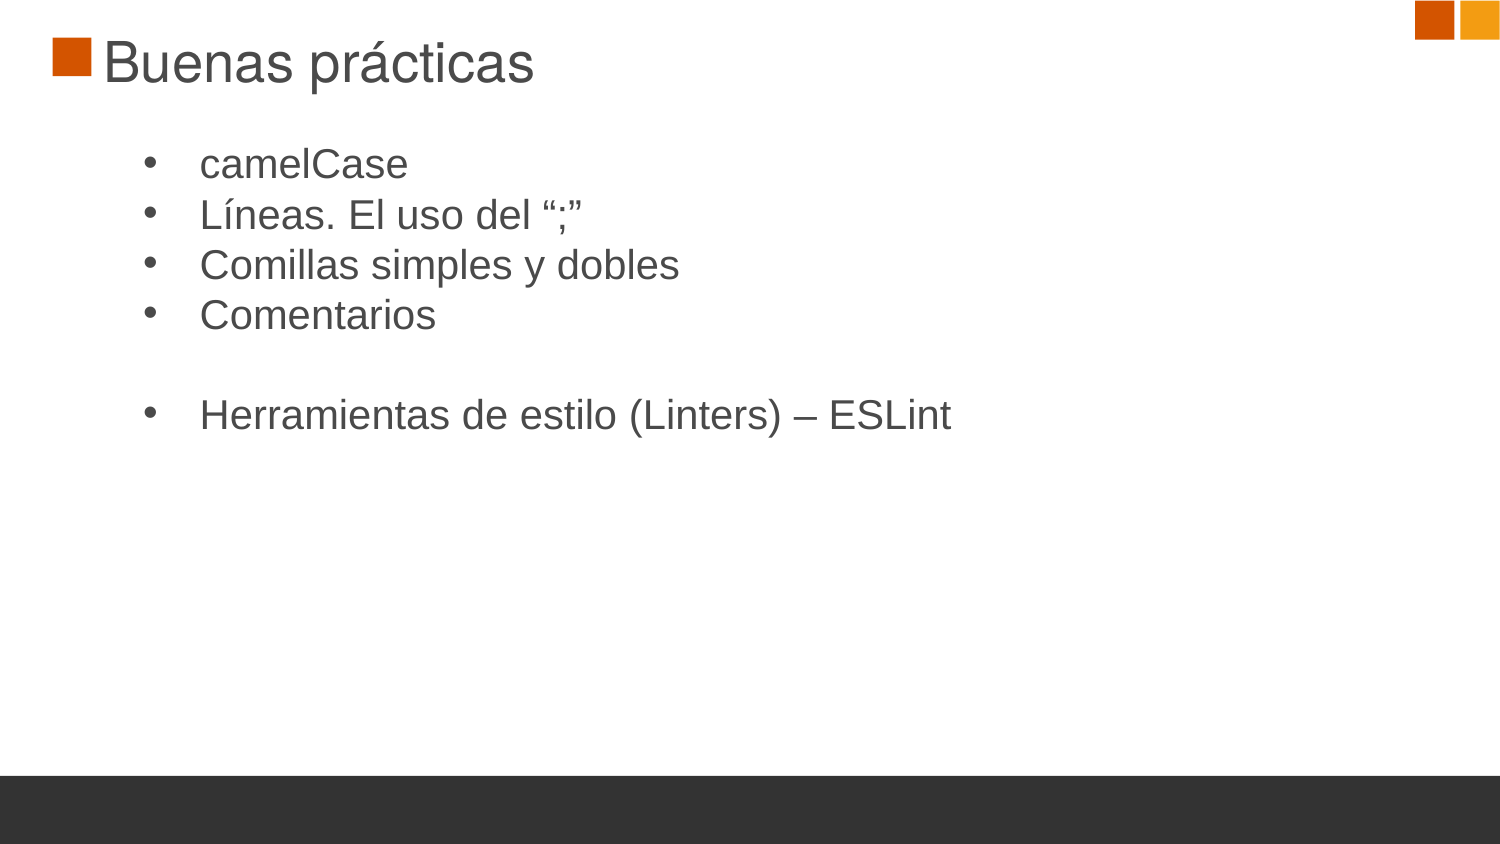

# Buenas prácticas
camelCase
Líneas. El uso del “;”
Comillas simples y dobles
Comentarios

Herramientas de estilo (Linters) – ESLint